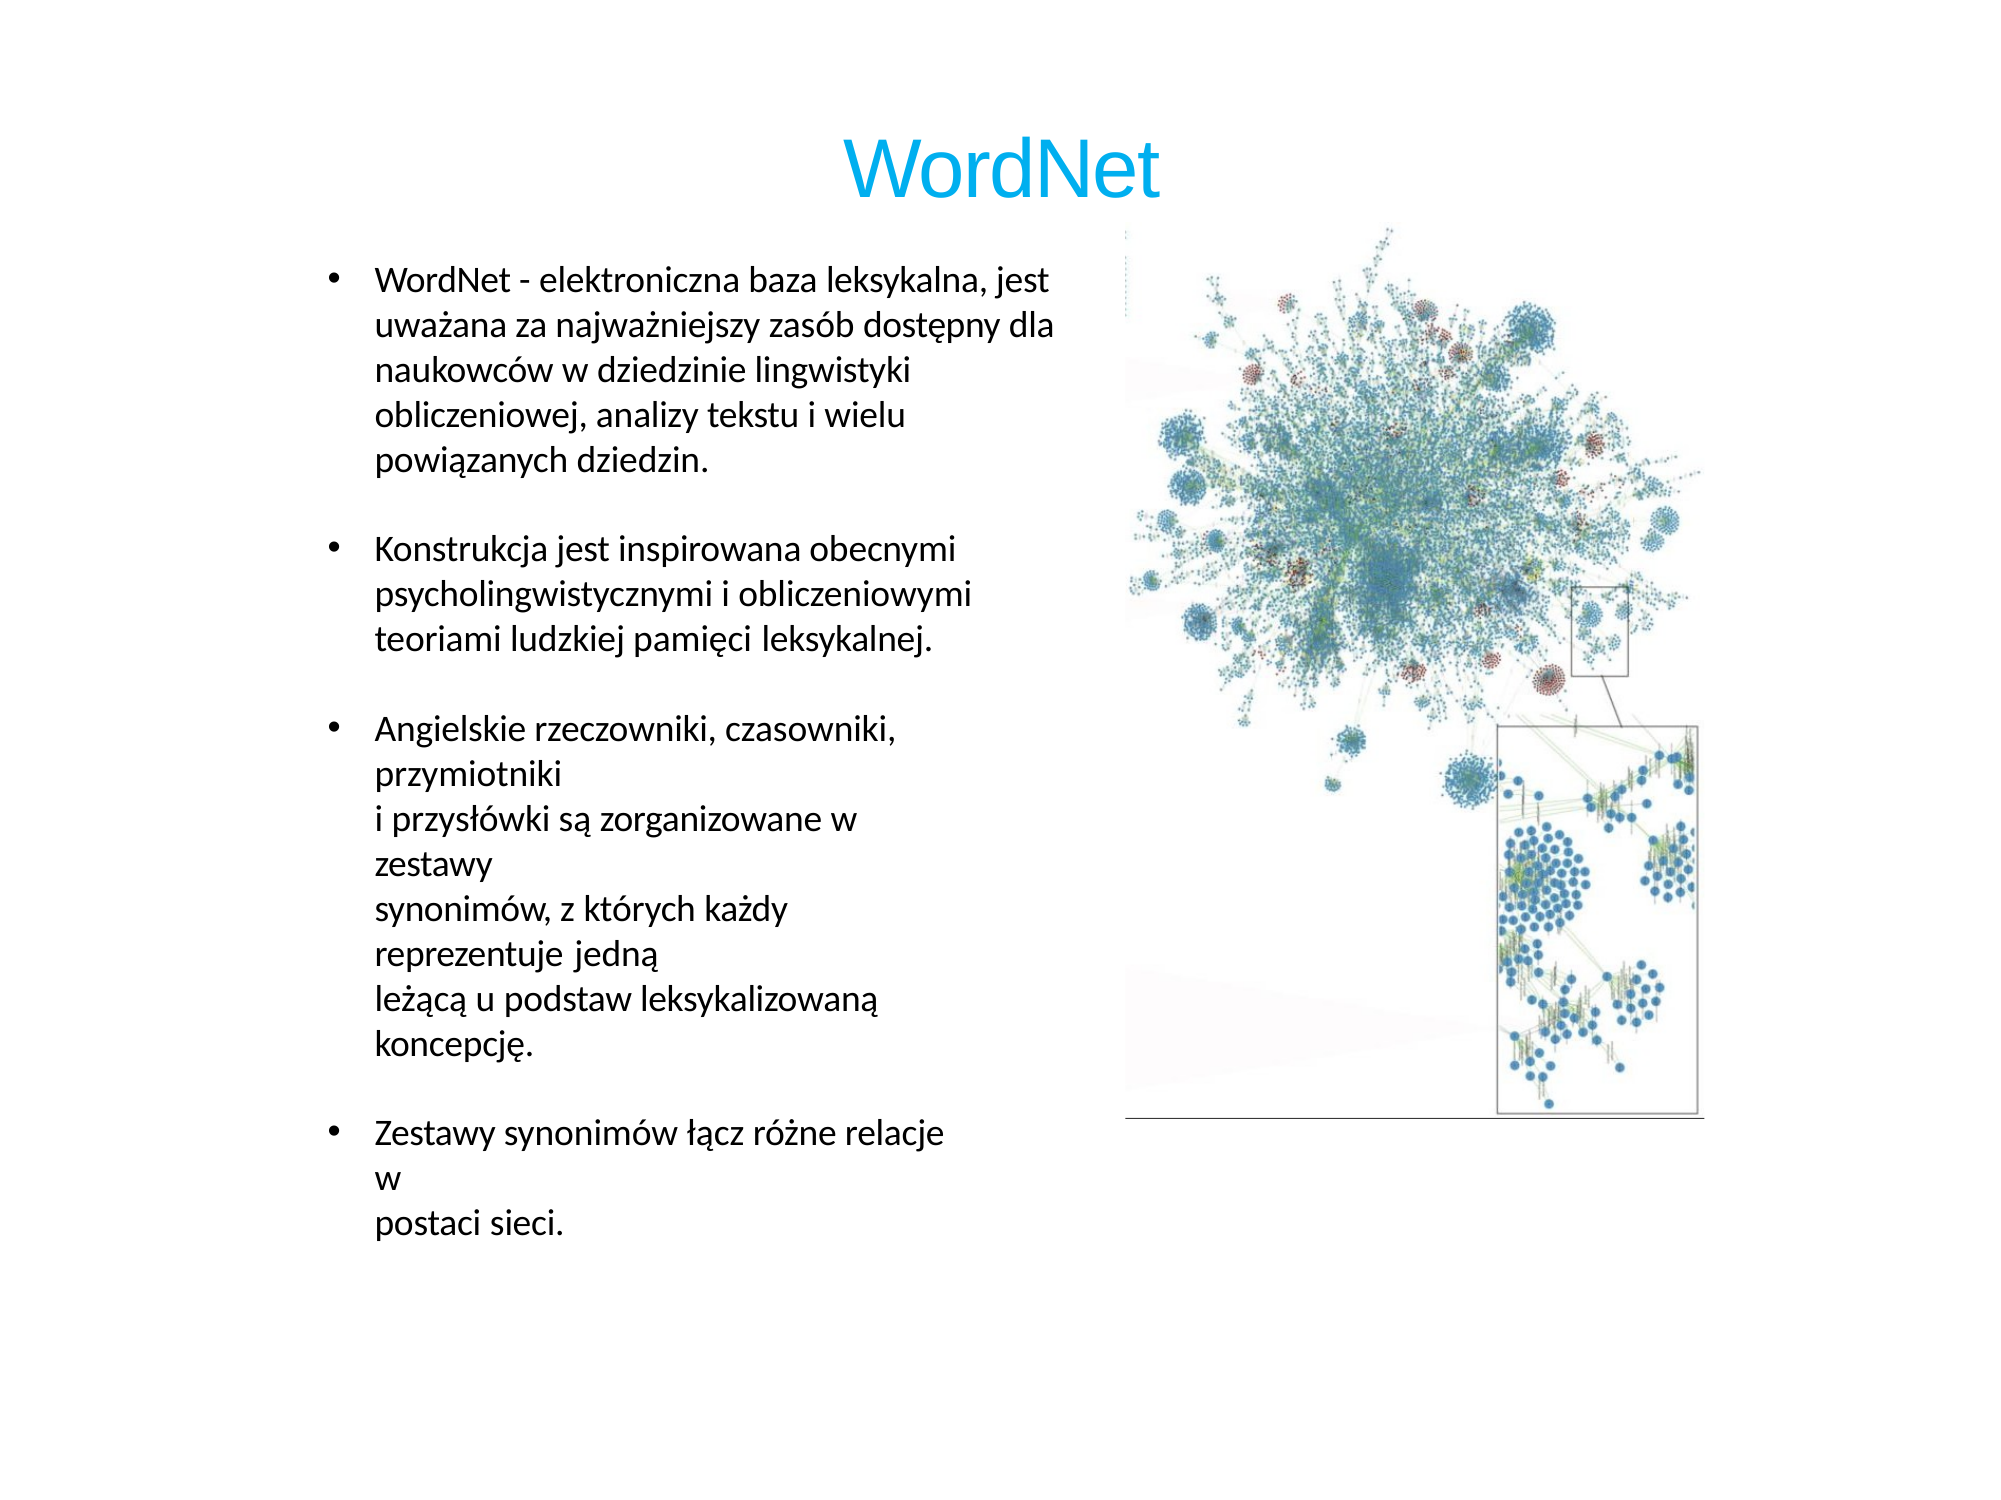

# WordNet

WordNet - elektroniczna baza leksykalna, jest  uważana za najważniejszy zasób dostępny dla  naukowców w dziedzinie lingwistyki  obliczeniowej, analizy tekstu i wielu  powiązanych dziedzin.

Konstrukcja jest inspirowana obecnymi  psycholingwistycznymi i obliczeniowymi  teoriami ludzkiej pamięci leksykalnej.

Angielskie rzeczowniki, czasowniki, przymiotniki
i przysłówki są zorganizowane w zestawy
synonimów, z których każdy reprezentuje jedną
leżącą u podstaw leksykalizowaną koncepcję.

Zestawy synonimów łącz różne relacje w
postaci sieci.